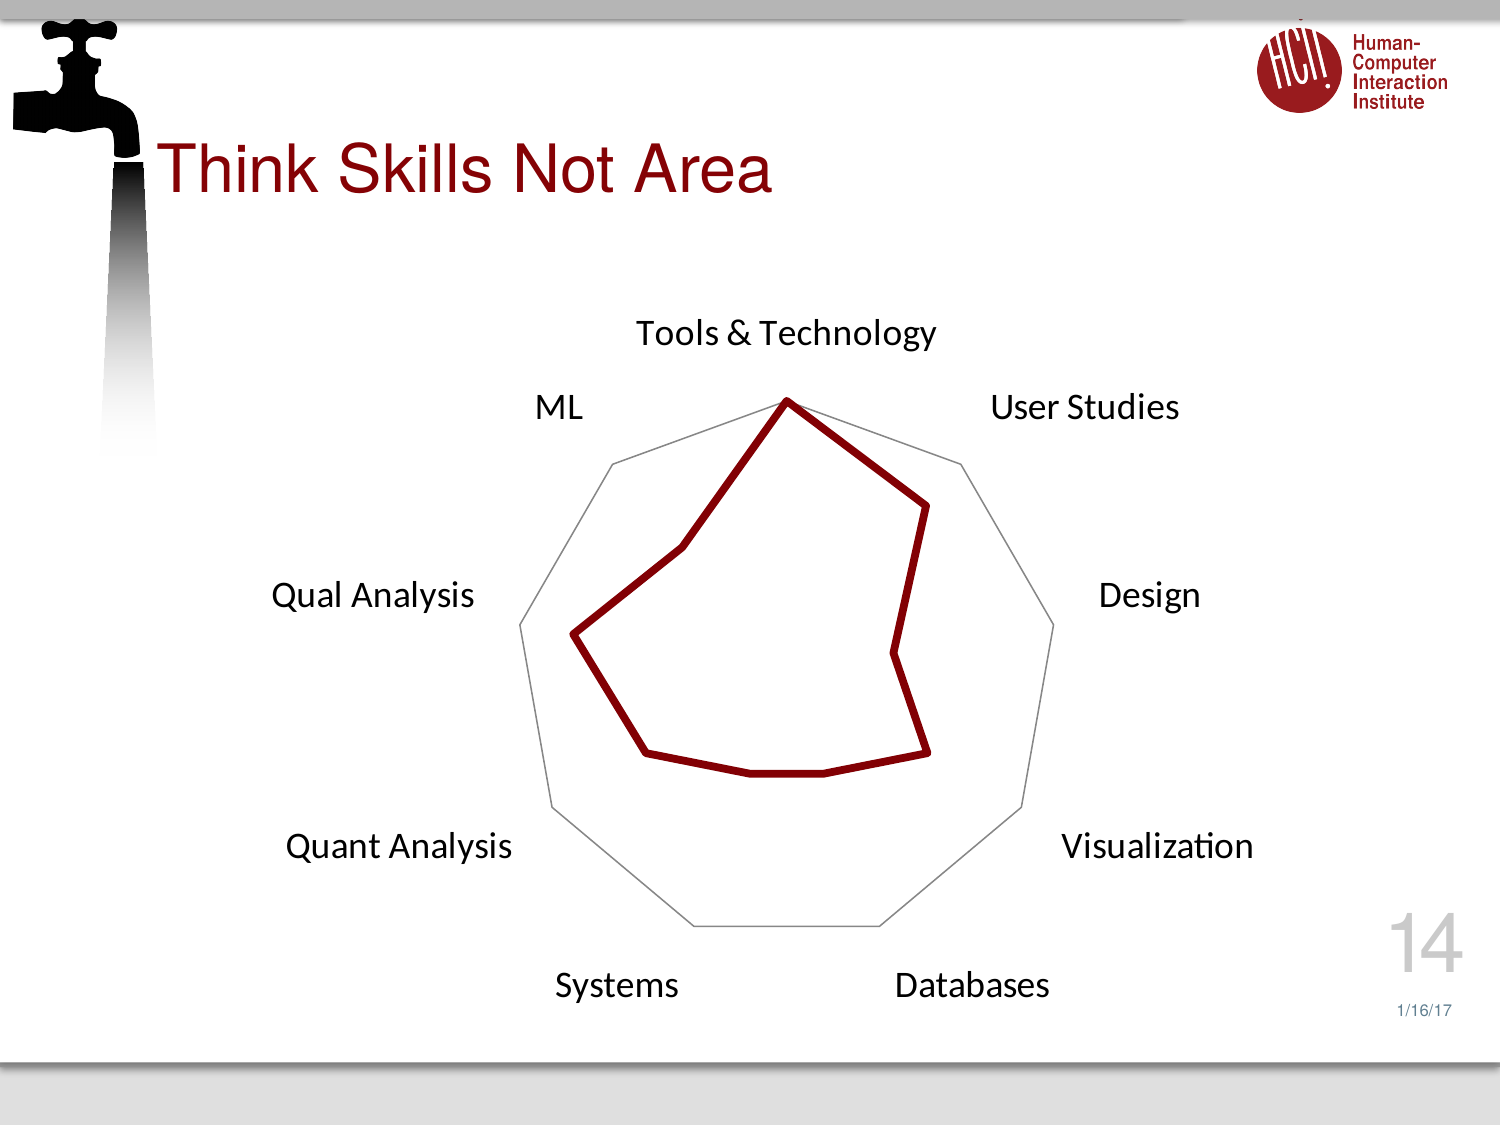

# Think Skills Not Area

### Chart

| Category | Skills Instead of Areas |
|---|---|
| Tools & Technology | 5.0 |
| User Studies | 4.0 |
| Design | 2.0 |
| Visualization | 3.0 |
| Databases | 2.0 |
| Systems | 2.0 |
| Quant Analysis | 3.0 |
| Qual Analysis | 4.0 |
| ML | 3.0 |
14
1/16/17